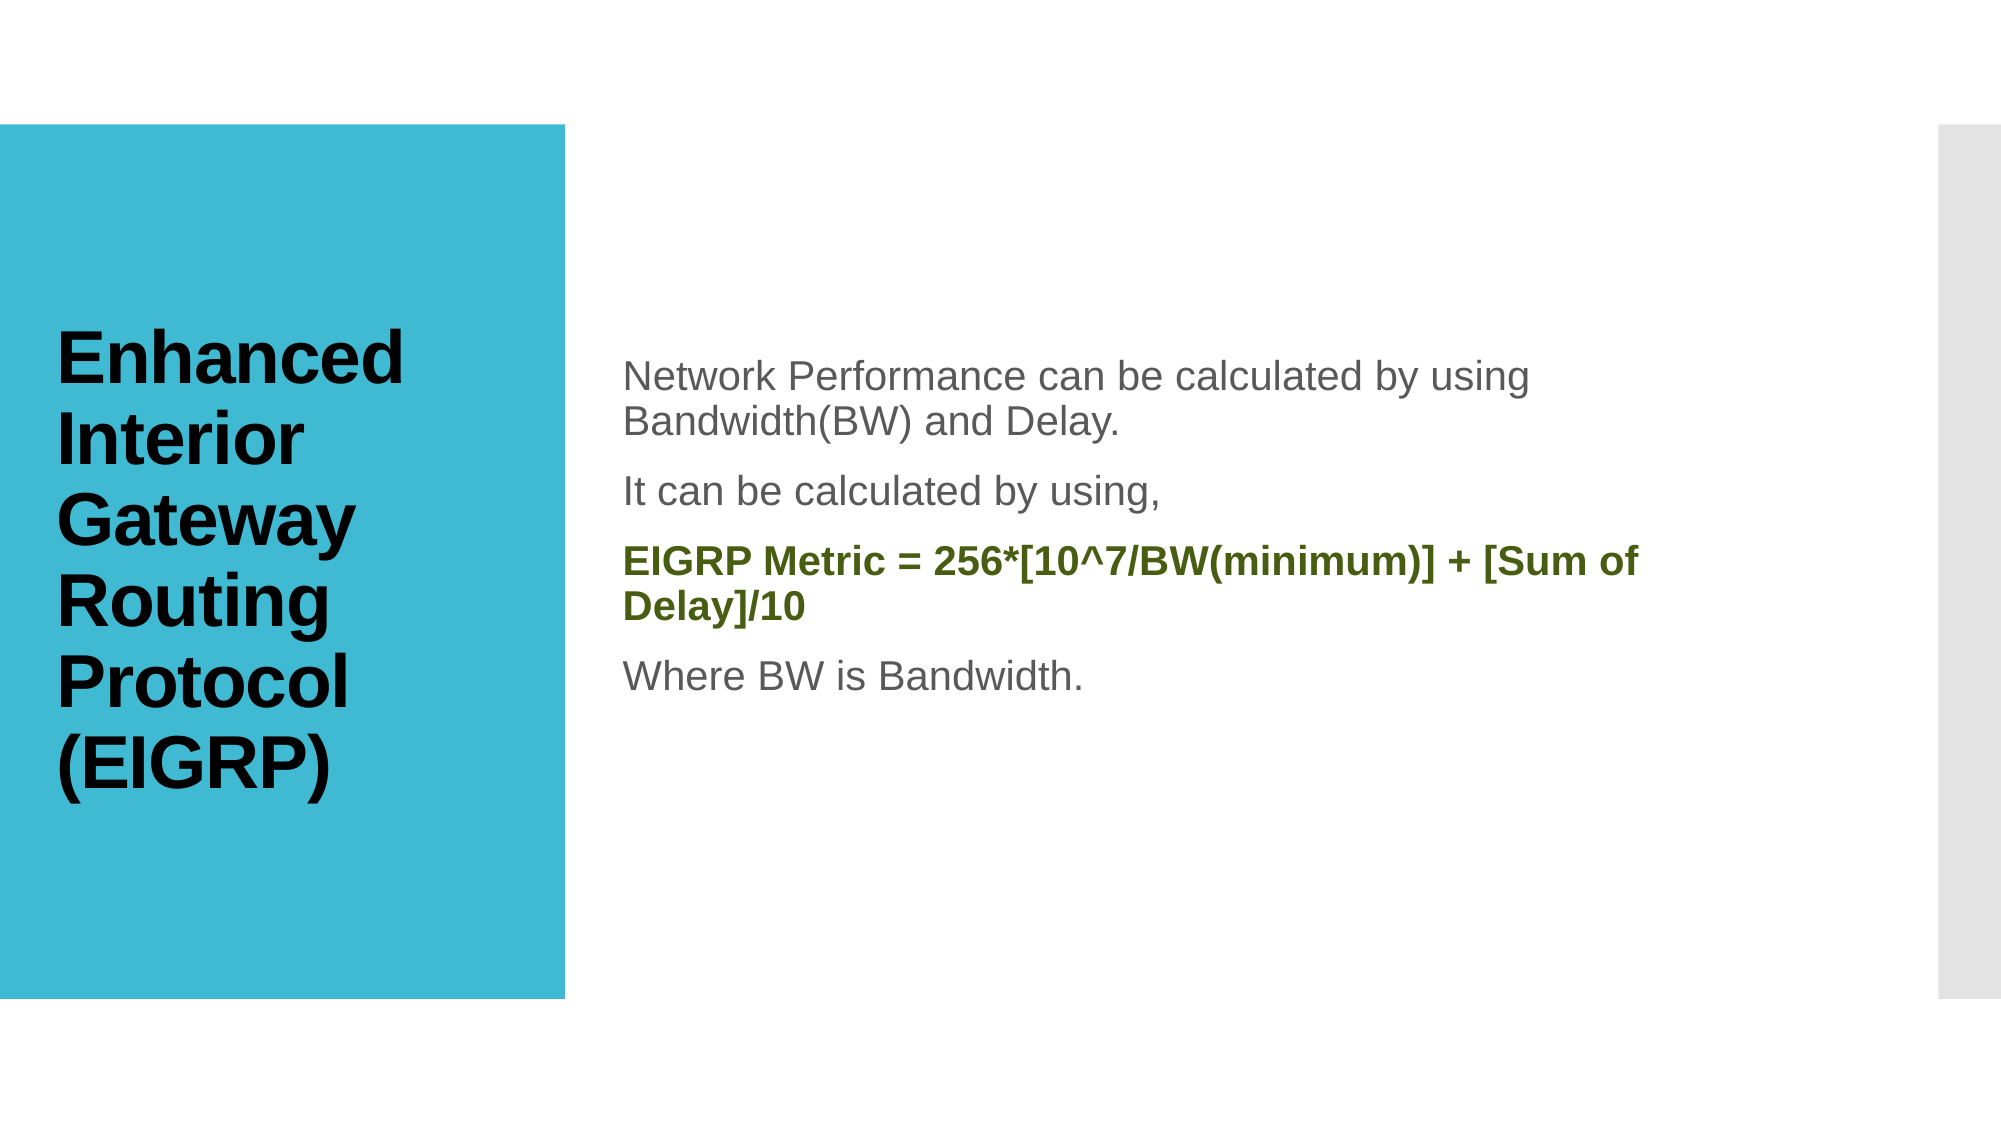

Network Performance can be calculated by using Bandwidth(BW) and Delay.
It can be calculated by using,
EIGRP Metric = 256*[10^7/BW(minimum)] + [Sum of Delay]/10
Where BW is Bandwidth.

# Enhanced Interior Gateway Routing Protocol (EIGRP)